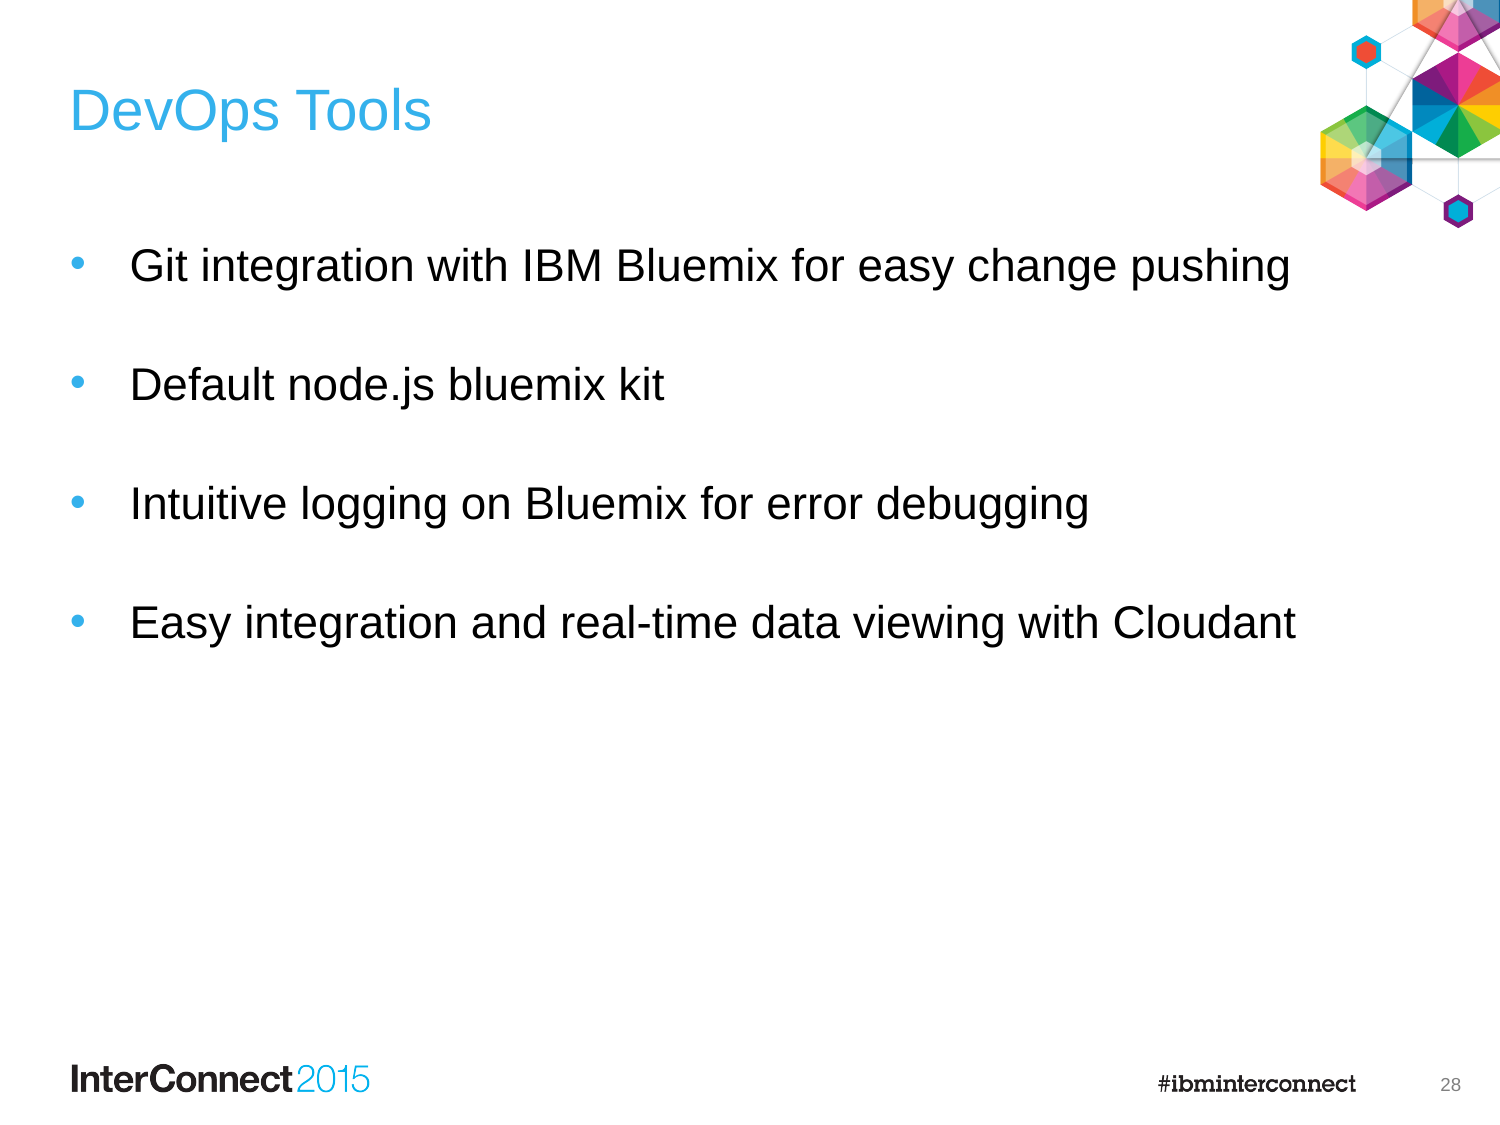

# DevOps Tools
Git integration with IBM Bluemix for easy change pushing
Default node.js bluemix kit
Intuitive logging on Bluemix for error debugging
Easy integration and real-time data viewing with Cloudant

28